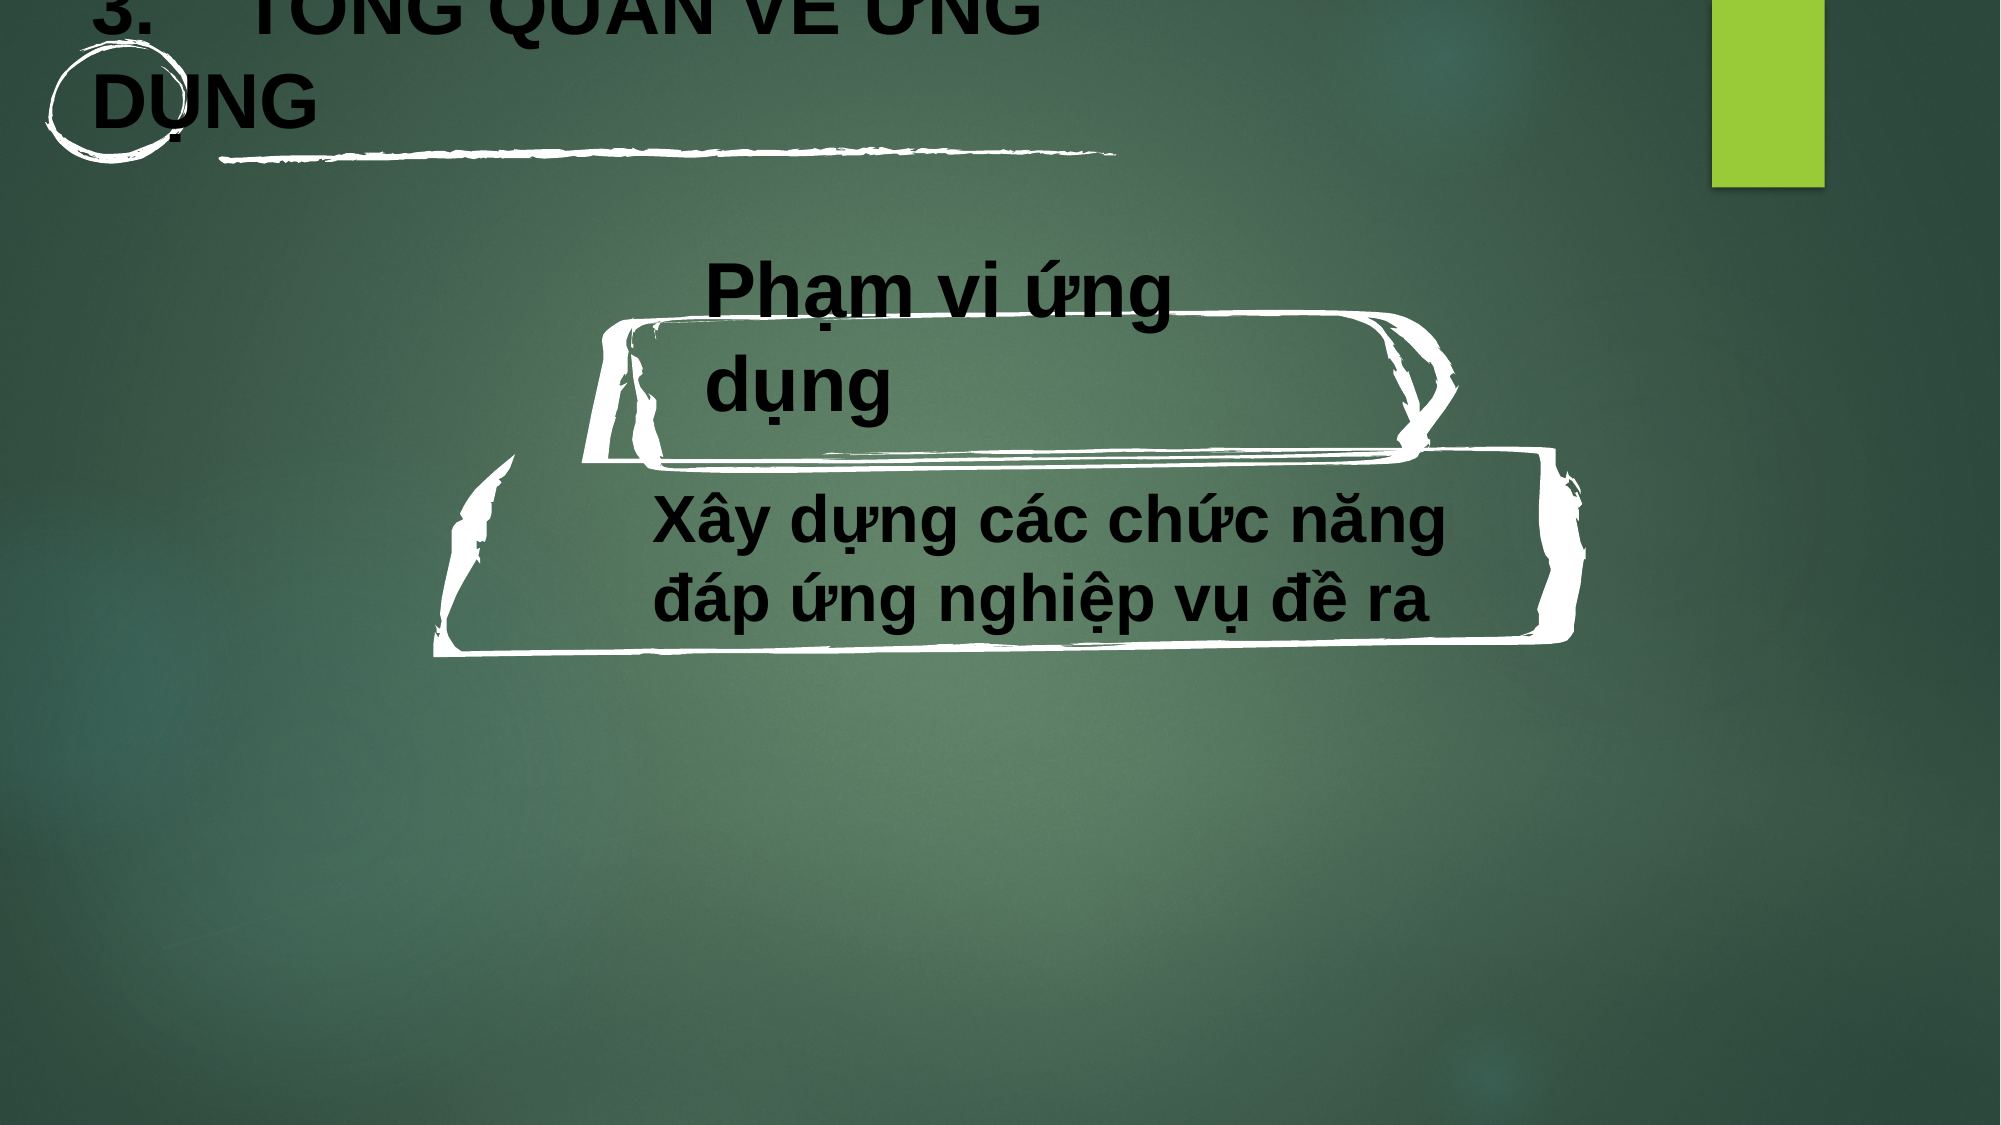

3.    TỔNG QUAN VỀ ỨNG DỤNG

Phạm vi ứng dụng

Xây dựng các chức năng
đáp ứng nghiệp vụ đề ra